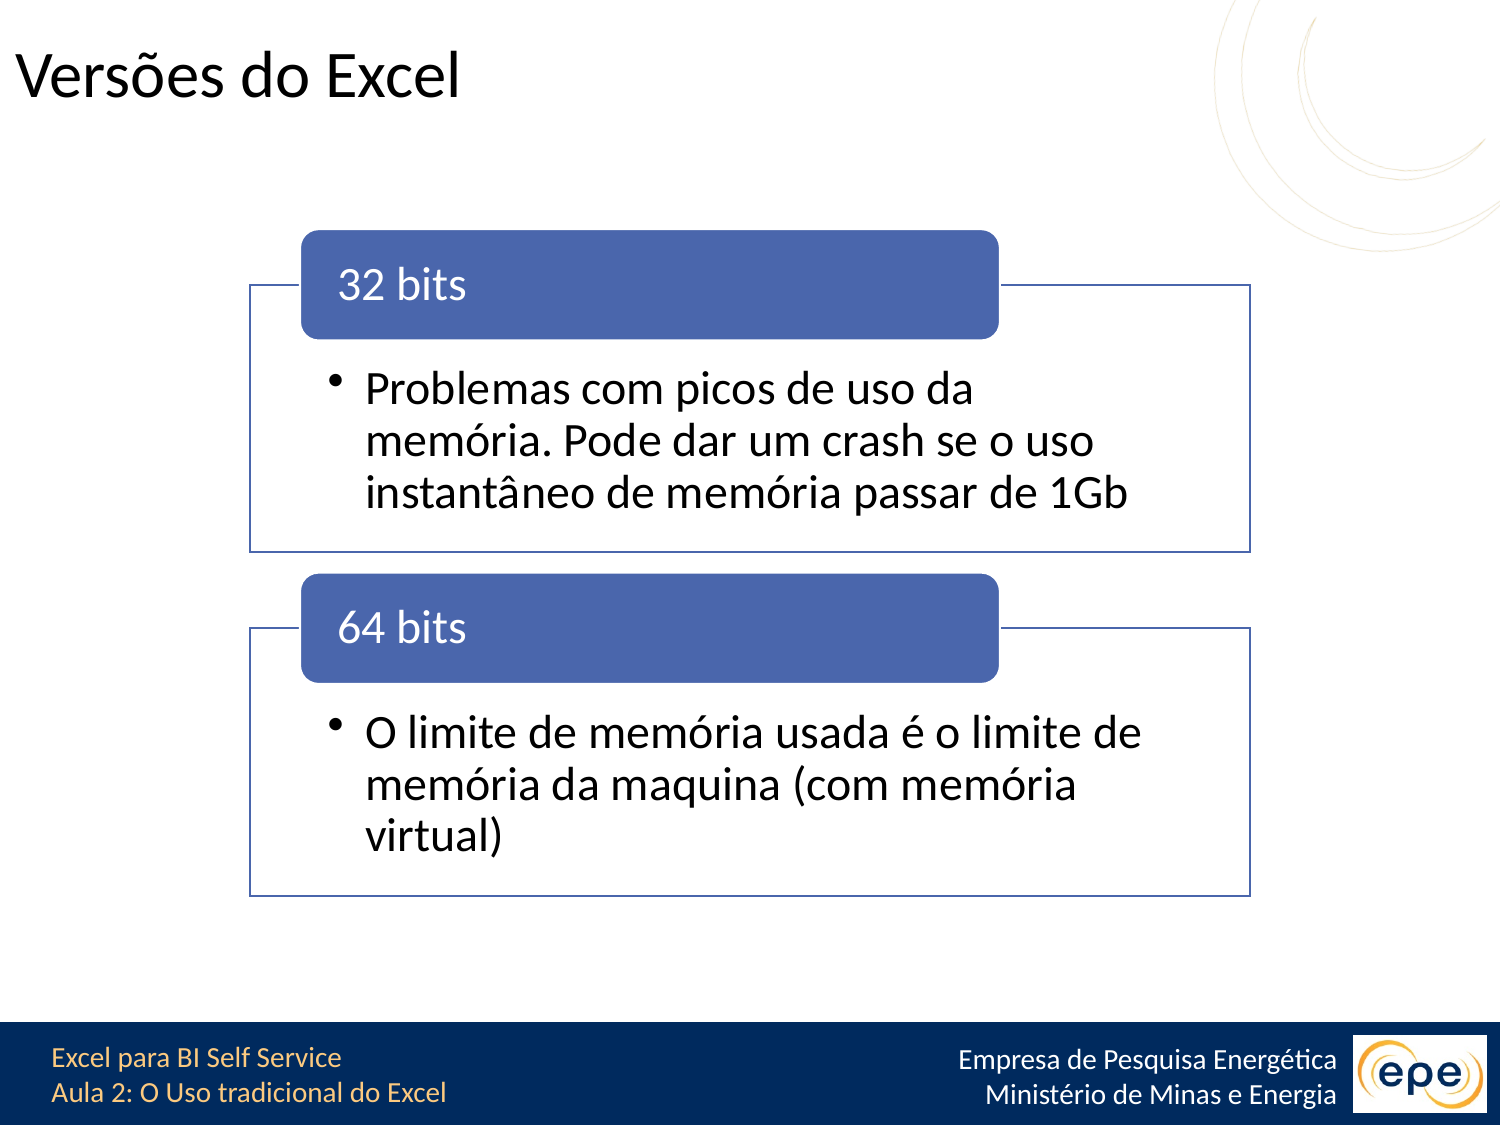

# Versões do Excel
Problemas com picos de uso da memória. Pode dar um crash se o uso instantâneo de memória passar de 1Gb
32 bits
O limite de memória usada é o limite de memória da maquina (com memória virtual)
64 bits